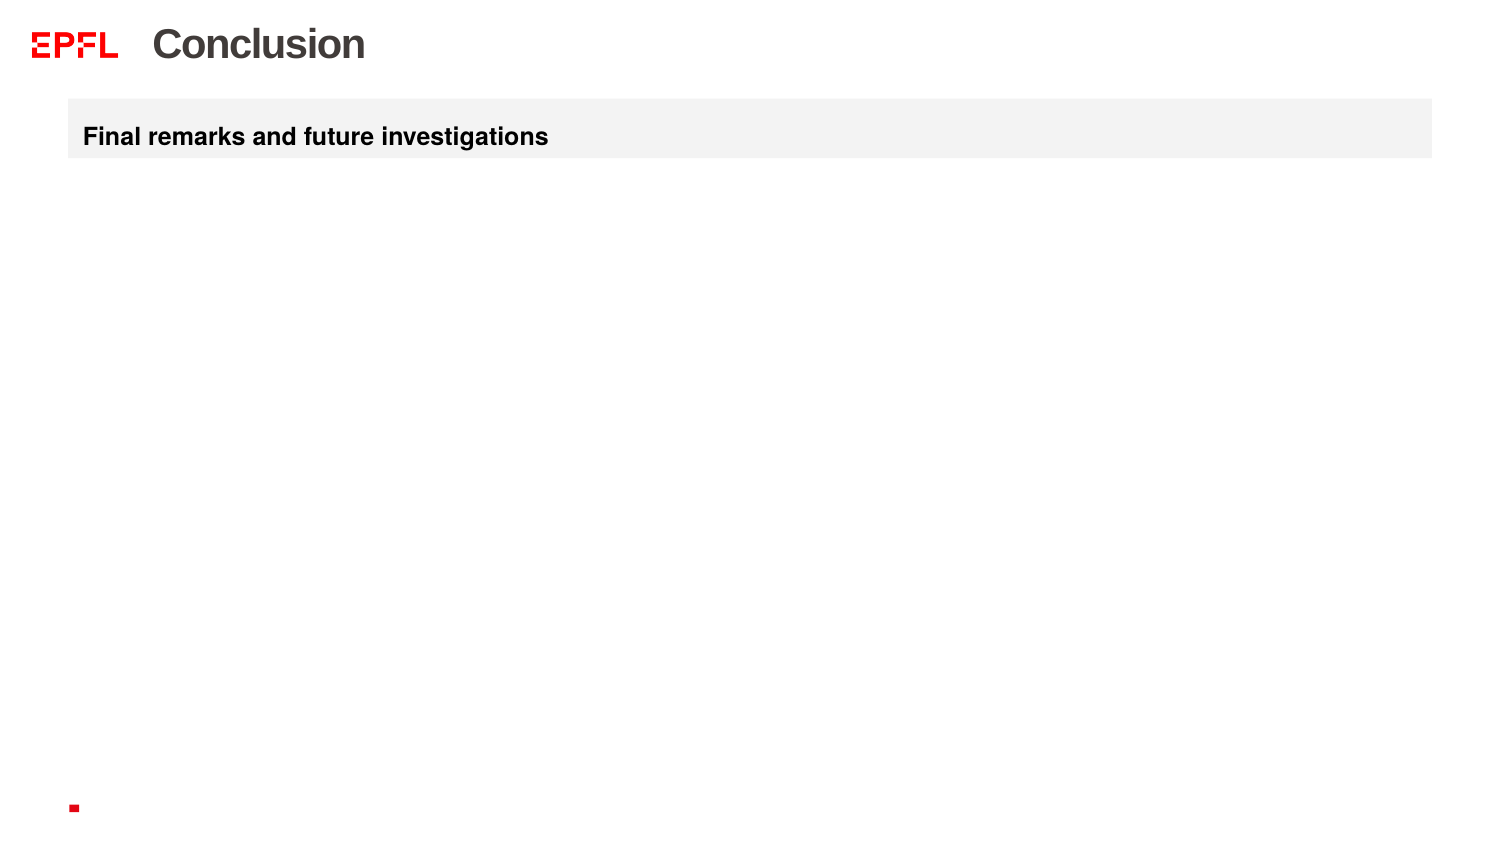

# Conclusion
Final remarks and future investigations